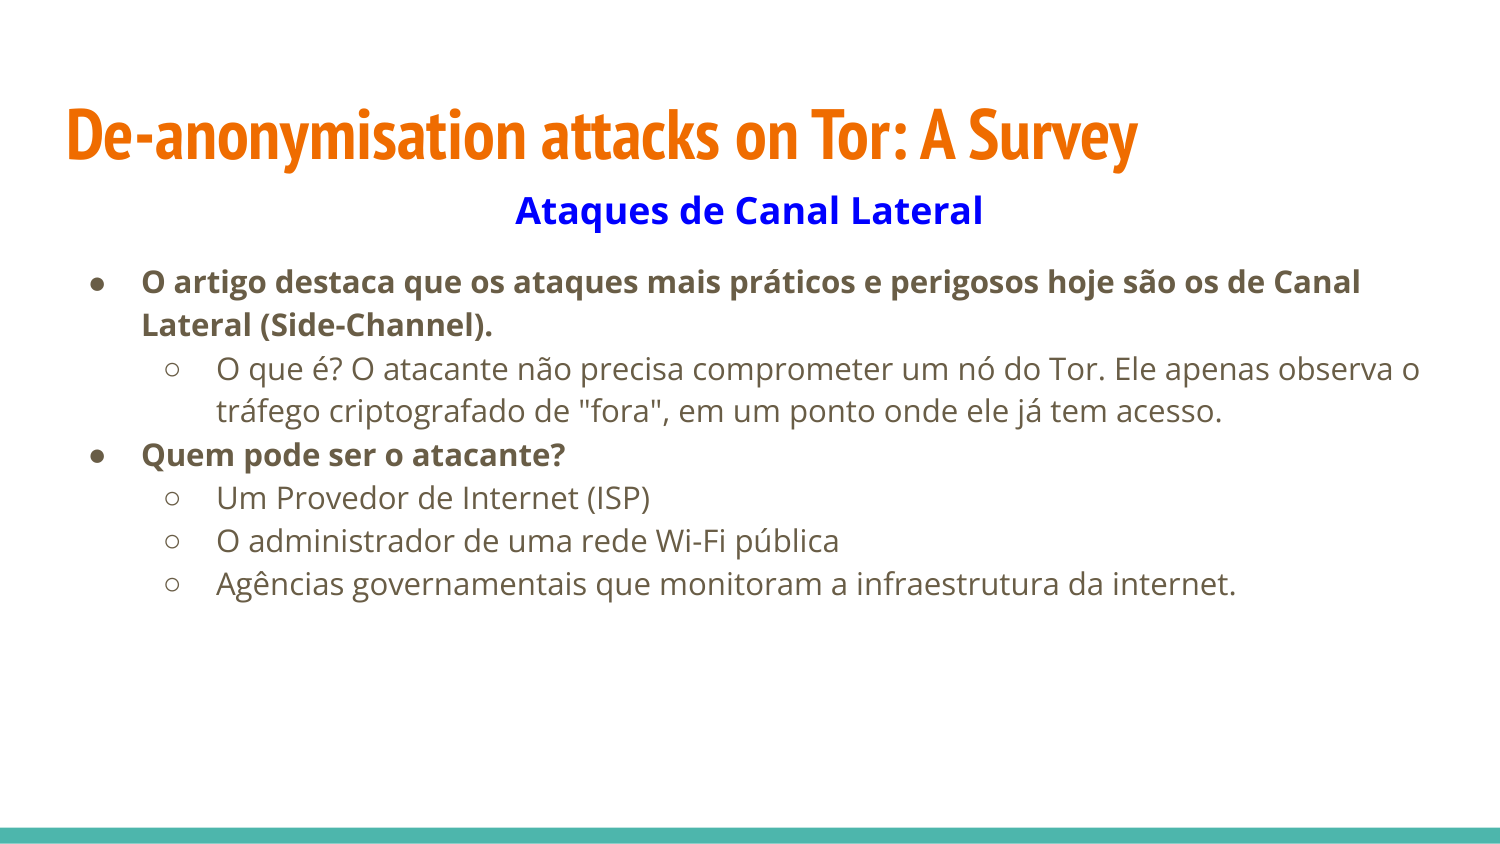

# De-anonymisation attacks on Tor: A Survey
Ataques de Canal Lateral
O artigo destaca que os ataques mais práticos e perigosos hoje são os de Canal Lateral (Side-Channel).
O que é? O atacante não precisa comprometer um nó do Tor. Ele apenas observa o tráfego criptografado de "fora", em um ponto onde ele já tem acesso.
Quem pode ser o atacante?
Um Provedor de Internet (ISP)
O administrador de uma rede Wi-Fi pública
Agências governamentais que monitoram a infraestrutura da internet.